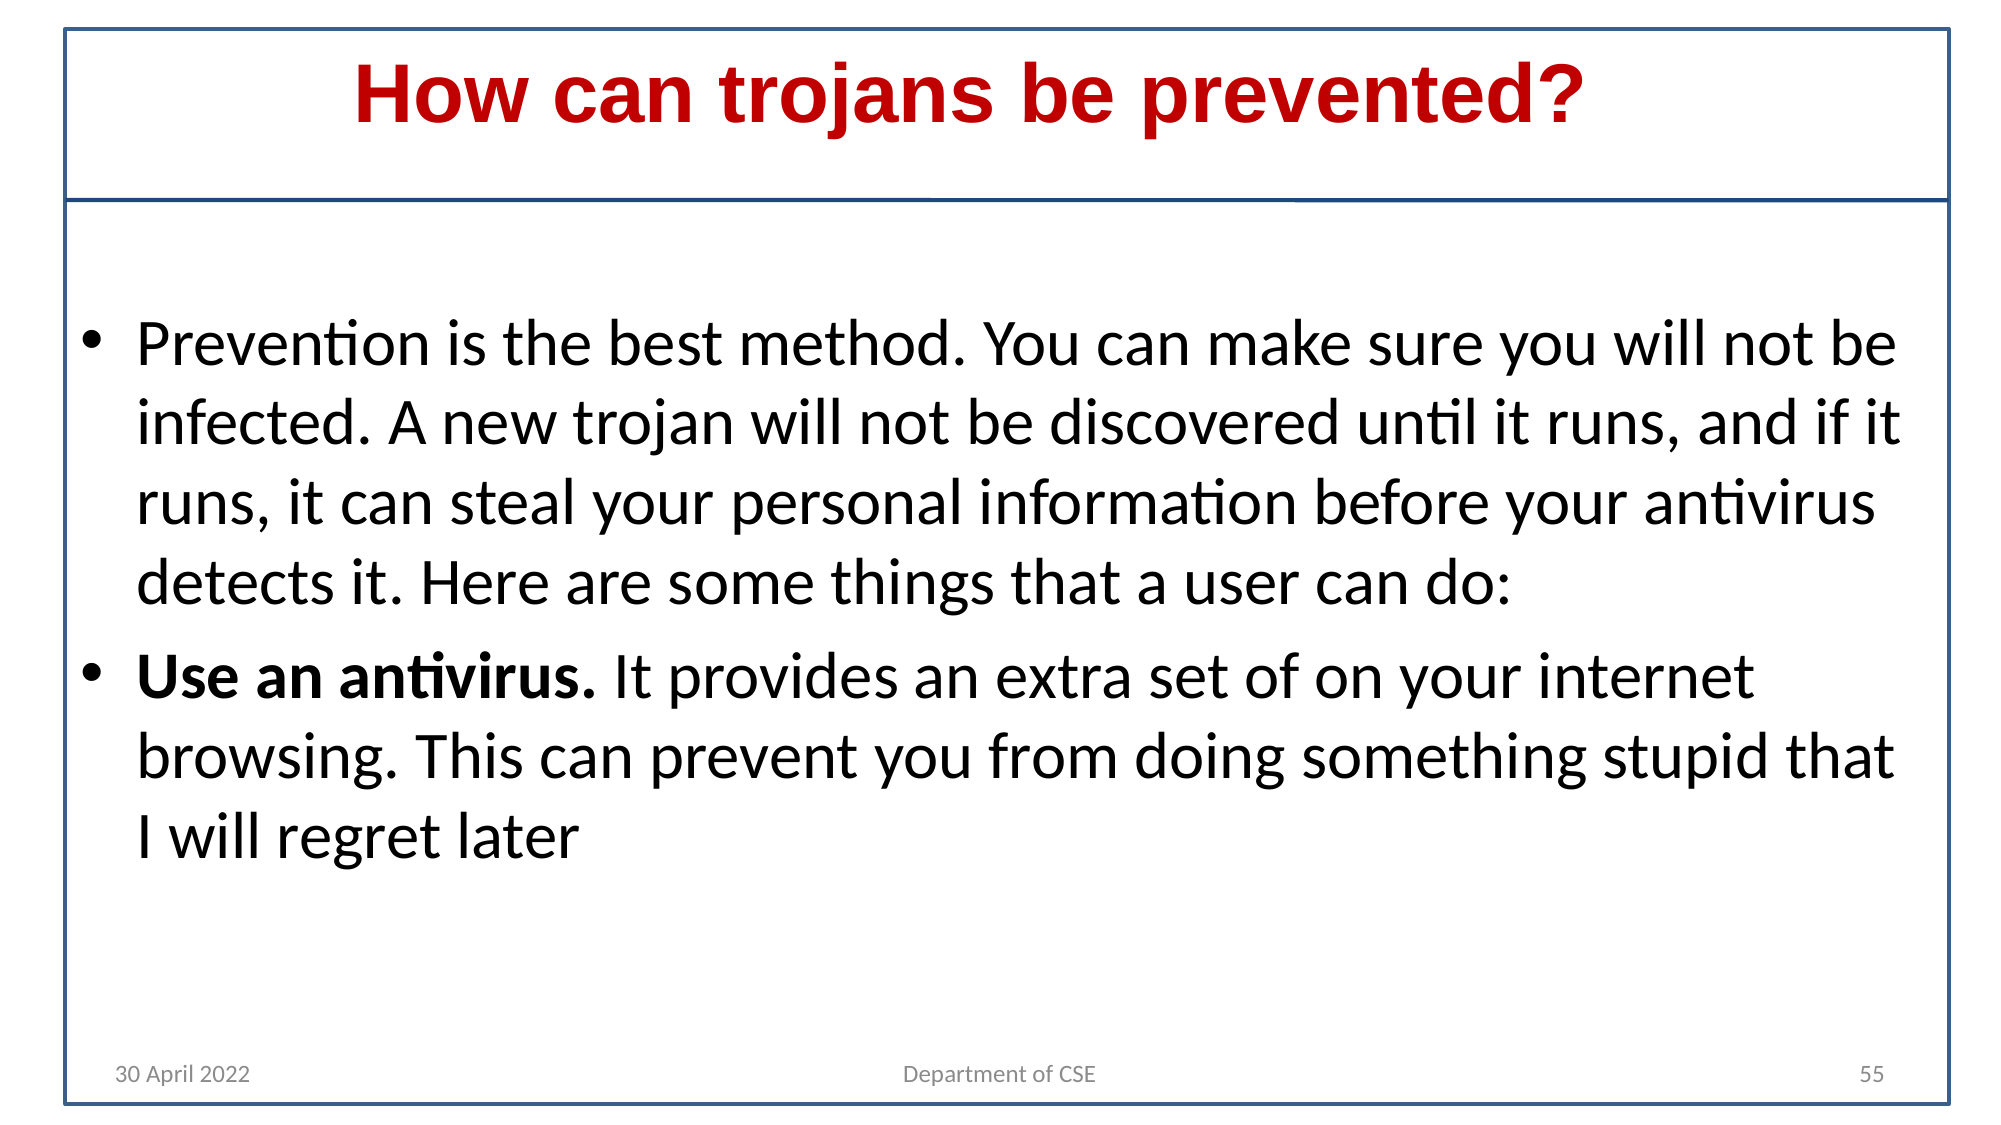

# How can trojans be prevented?

Prevention is the best method. You can make sure you will not be infected. A new trojan will not be discovered until it runs, and if it runs, it can steal your personal information before your antivirus detects it. Here are some things that a user can do:
Use an antivirus. It provides an extra set of on your internet browsing. This can prevent you from doing something stupid that I will regret later

30 April 2022
Department of CSE
55